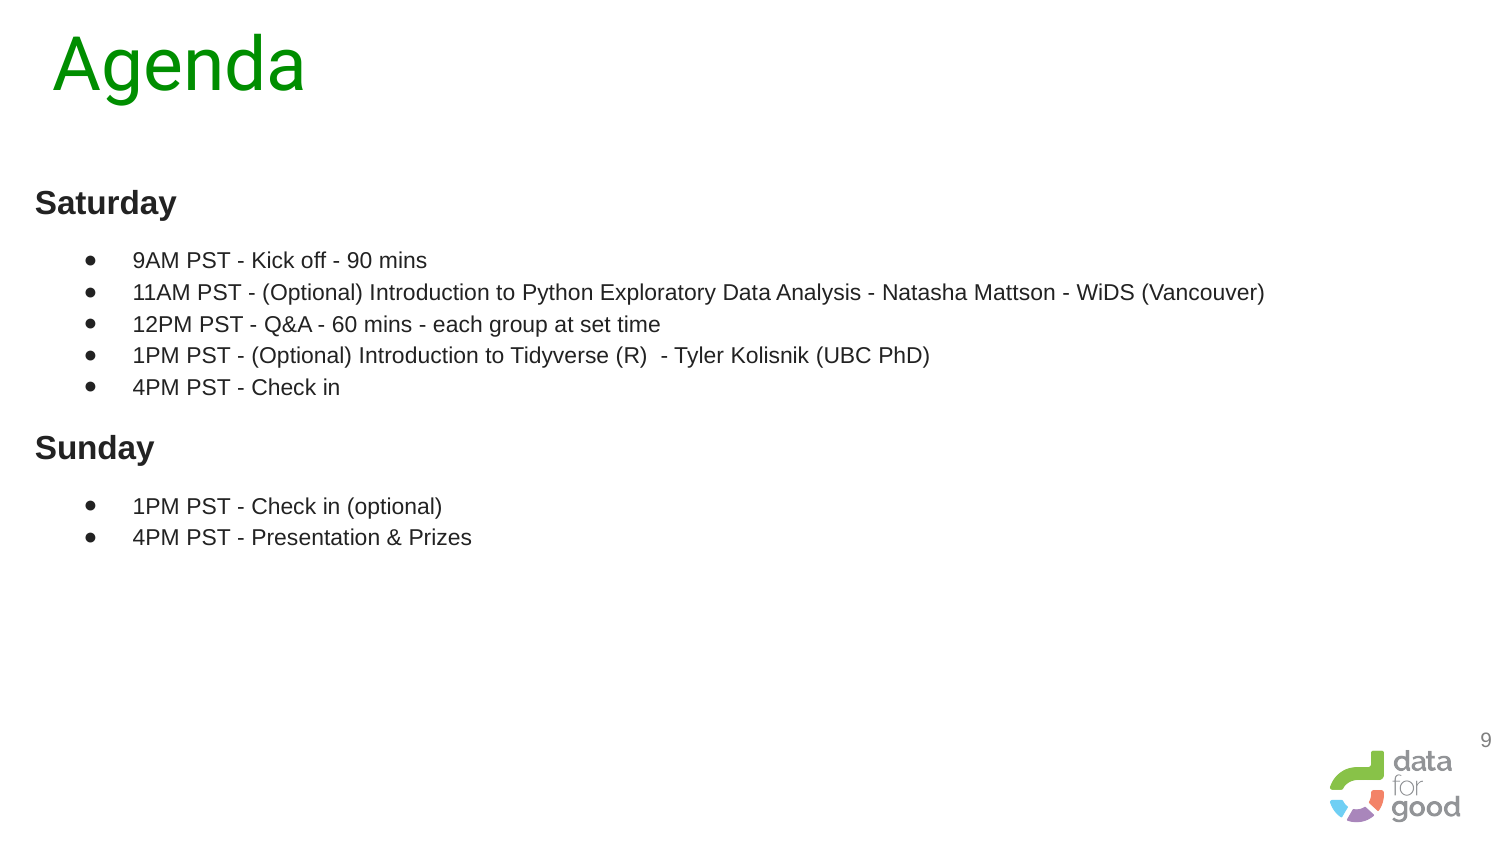

# Agenda

Saturday
9AM PST - Kick off - 90 mins
11AM PST - (Optional) Introduction to Python Exploratory Data Analysis - Natasha Mattson - WiDS (Vancouver)
12PM PST - Q&A - 60 mins - each group at set time
1PM PST - (Optional) Introduction to Tidyverse (R)  - Tyler Kolisnik (UBC PhD)
4PM PST - Check in
Sunday
1PM PST - Check in (optional)
4PM PST - Presentation & Prizes

9